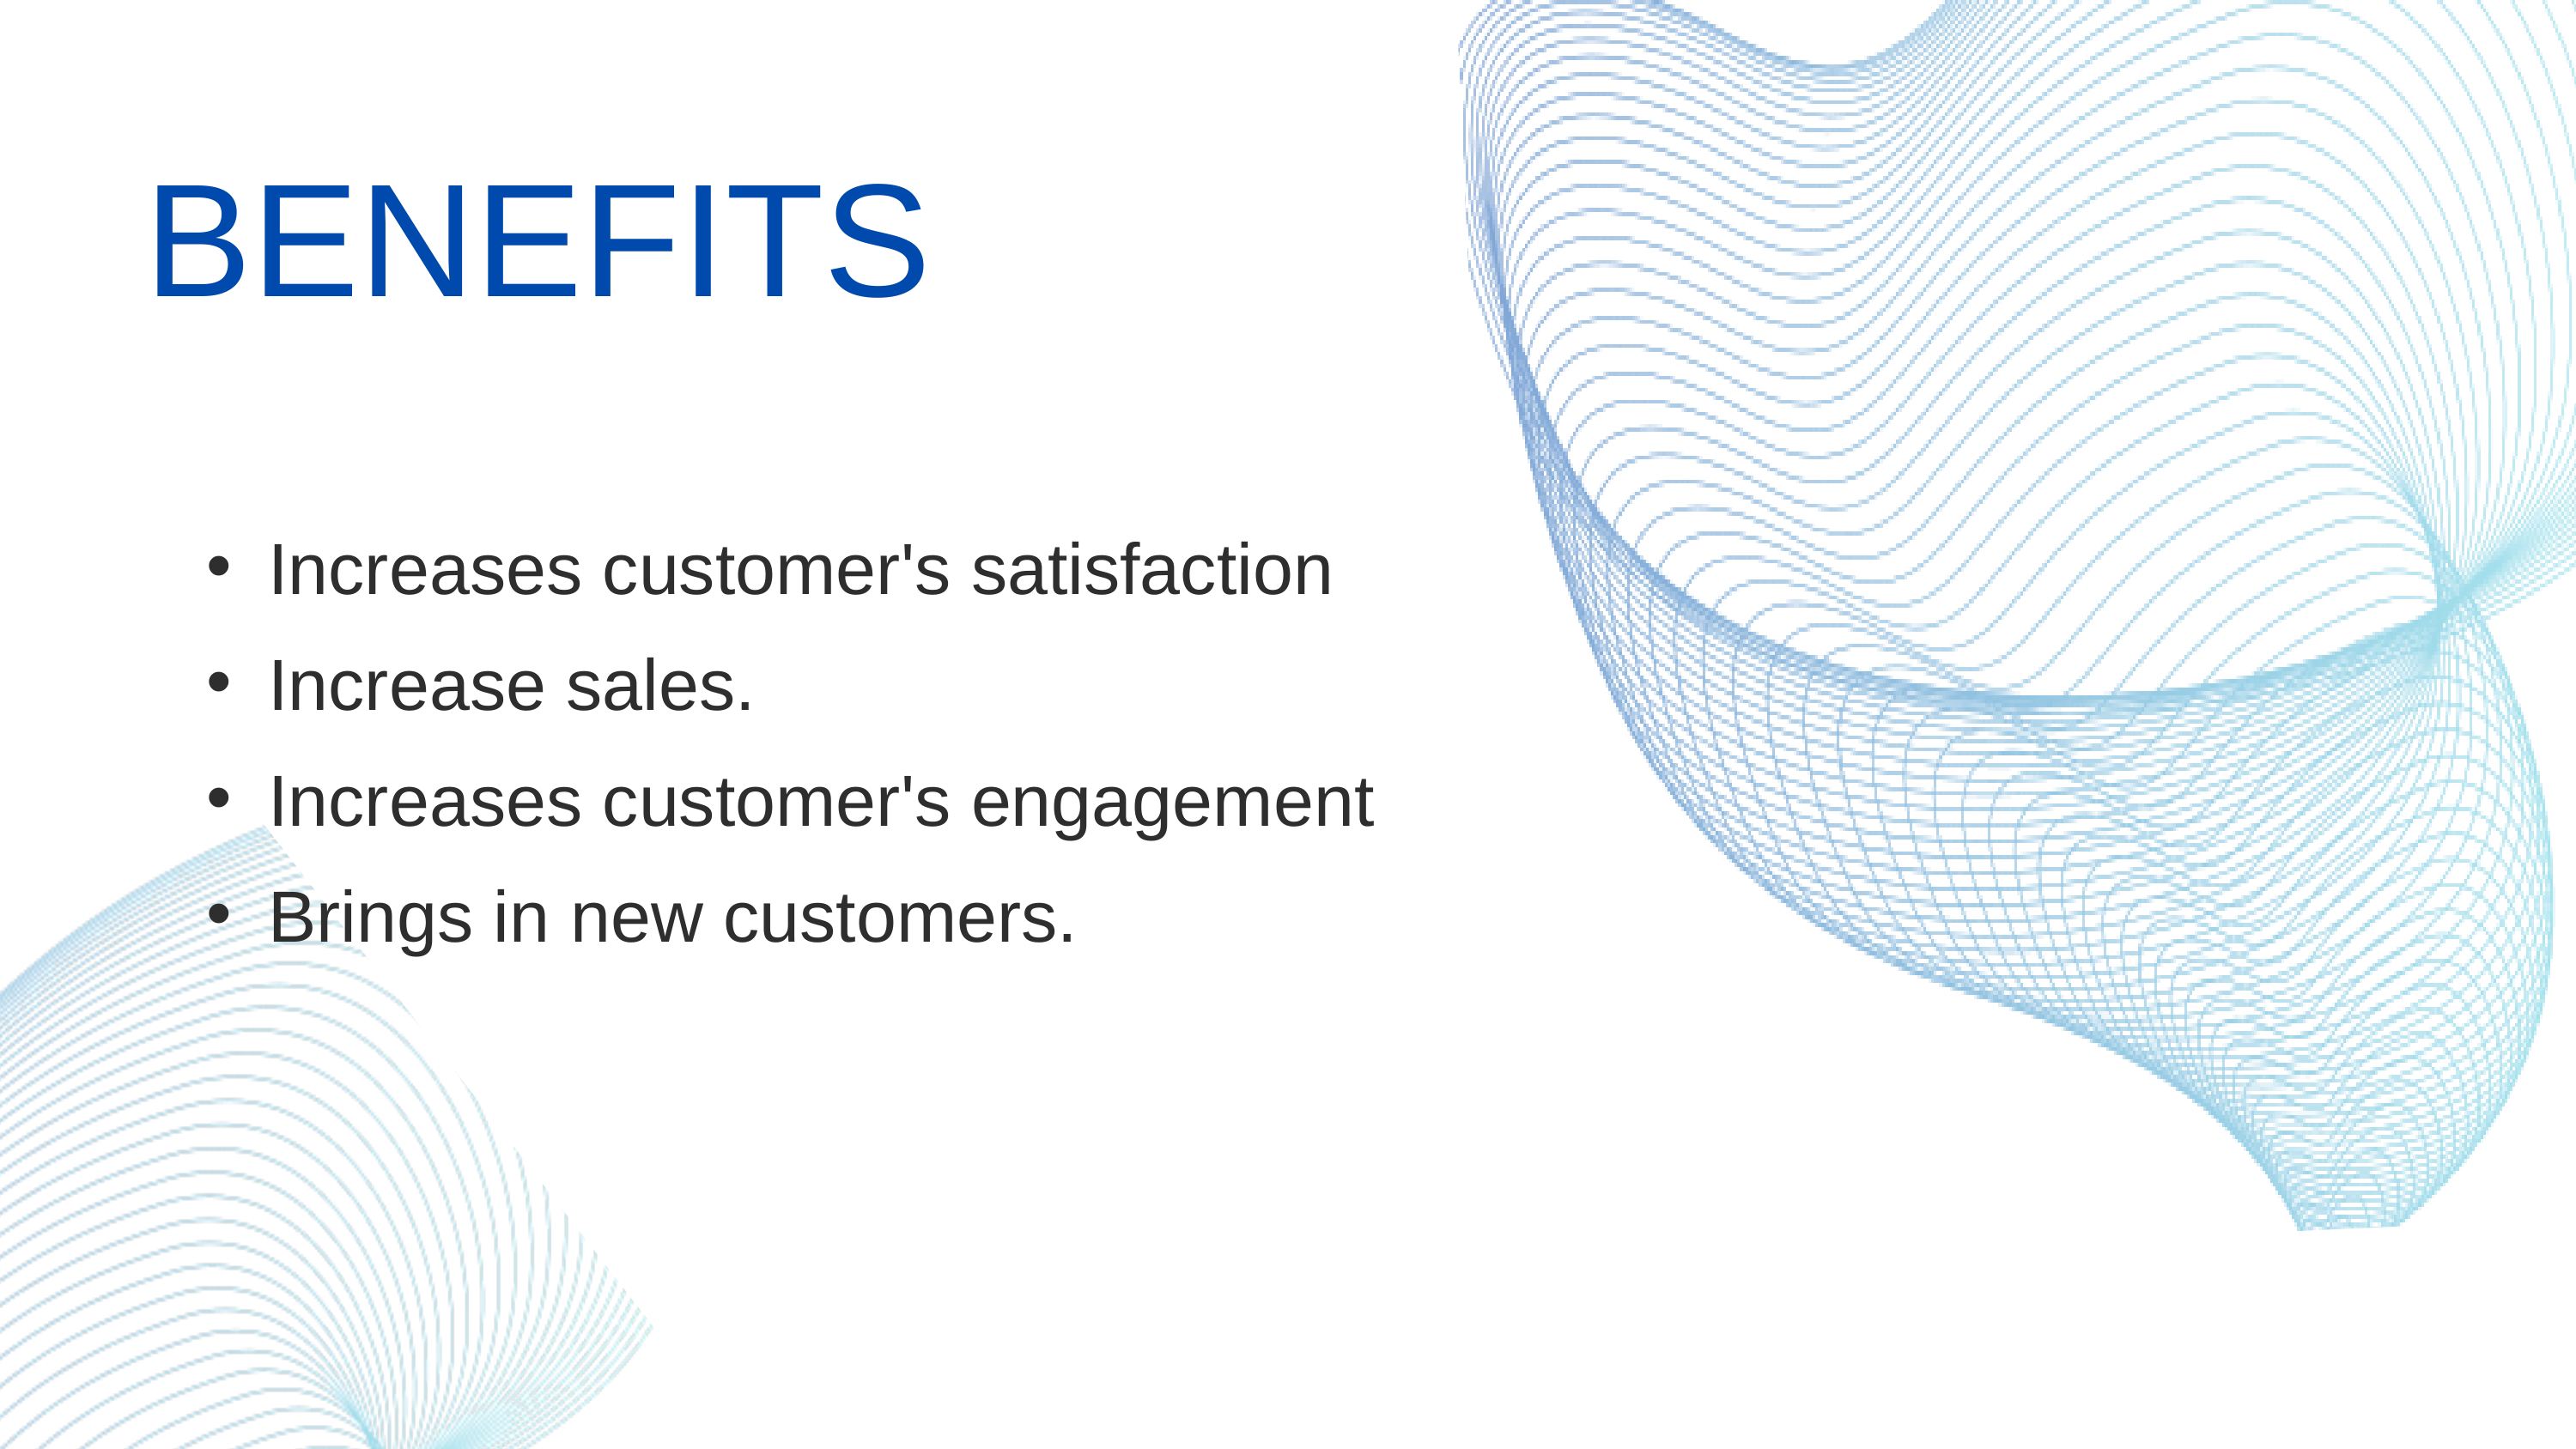

BENEFITS
Increases customer's satisfaction
Increase sales.
Increases customer's engagement
Brings in new customers.